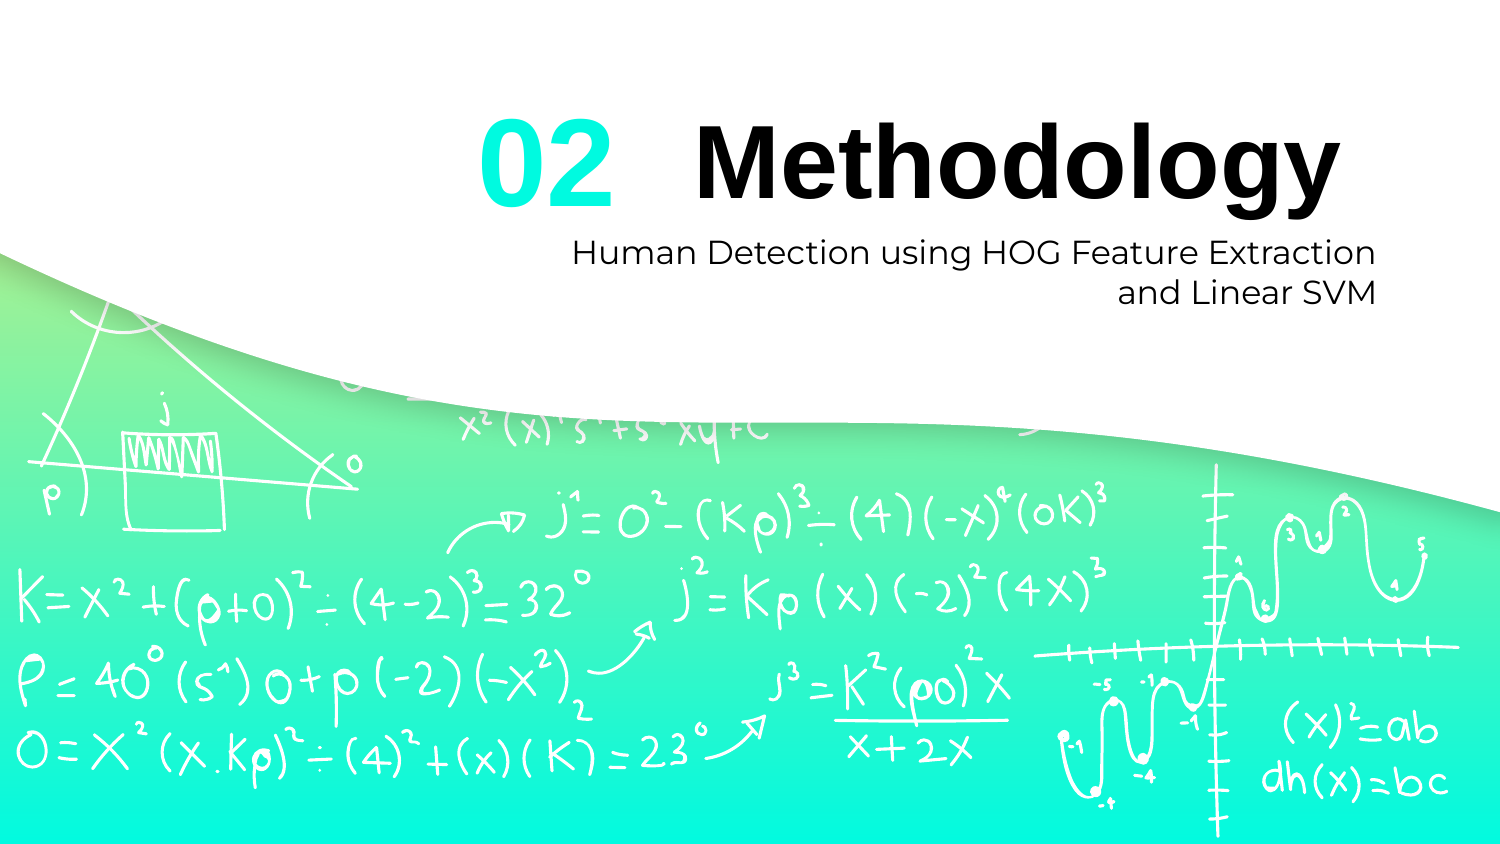

# Methodology
02
Human Detection using HOG Feature Extraction and Linear SVM